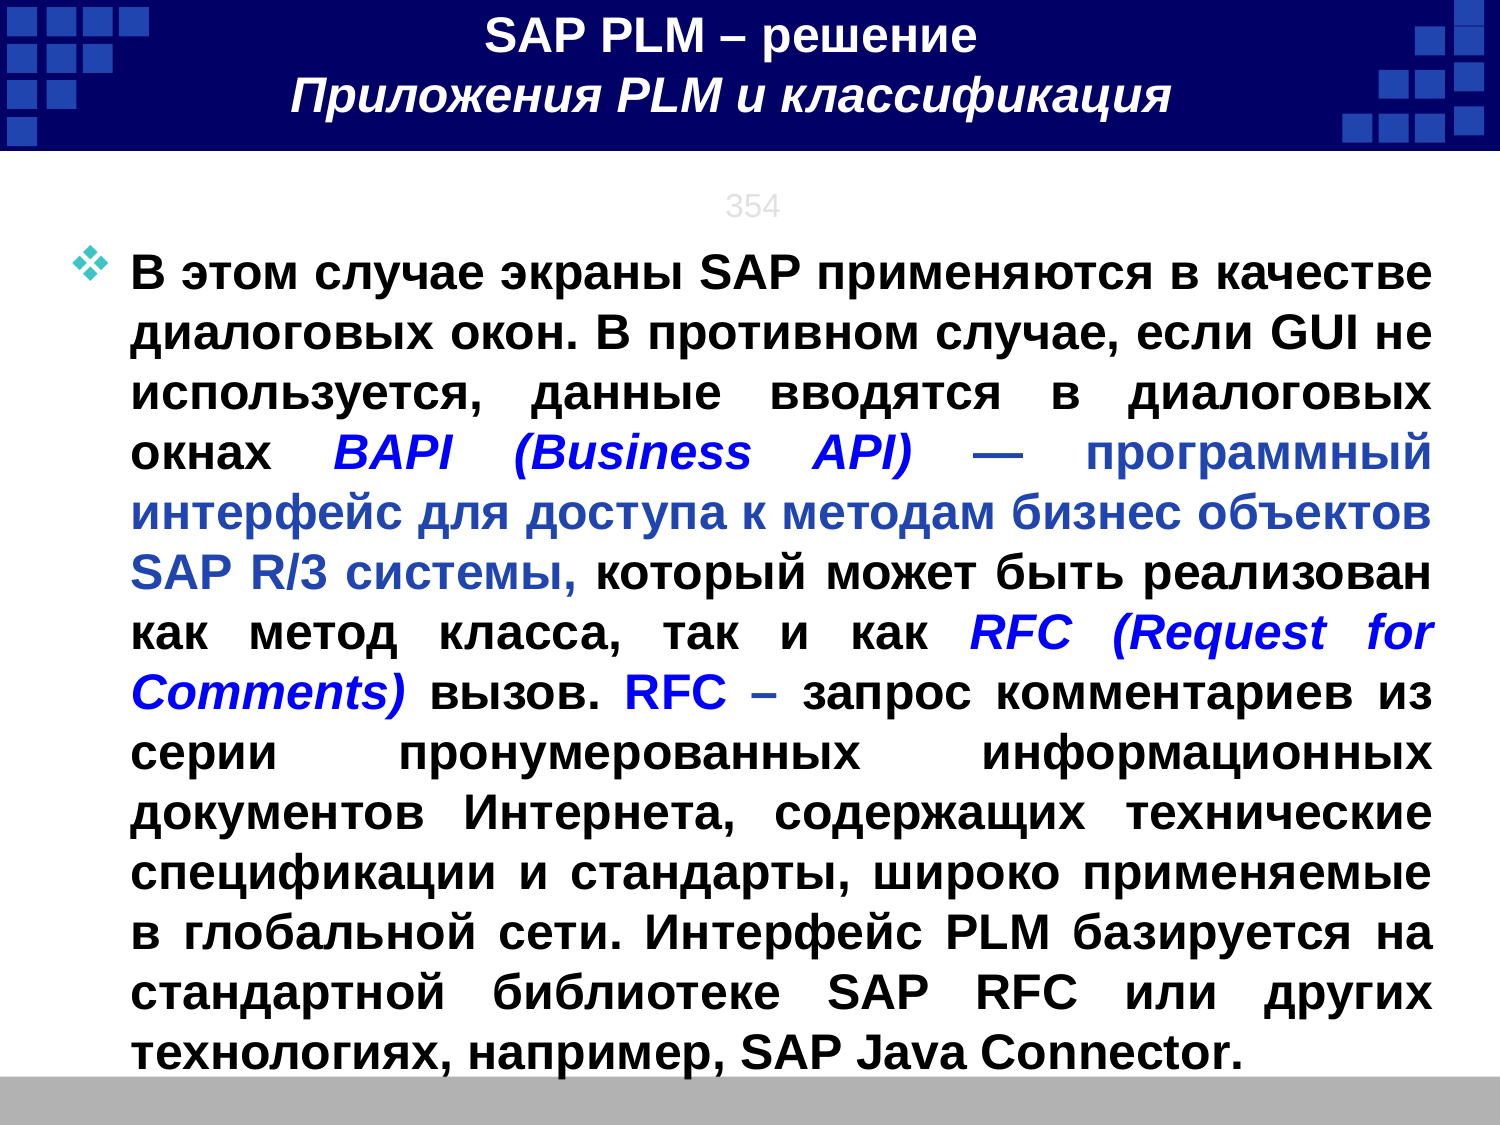

SAP PLM – решение
Приложения PLM и классификация
354
В этом случае экраны SAP применяются в качестве диалоговых окон. В противном случае, если GUI не используется, данные вводятся в диалоговых окнах BAPI (Business API) — программный интерфейс для доступа к методам бизнес объектов SAP R/3 системы, который может быть реализован как метод класса, так и как RFC (Request for Comments) вызов. RFC – запрос комментариев из серии пронумерованных информационных документов Интернета, содержащих технические спецификации и стандарты, широко применяемые в глобальной сети. Интерфейс PLM базируется на стандартной библиотеке SAP RFC или других технологиях, например, SAP Java Connector.